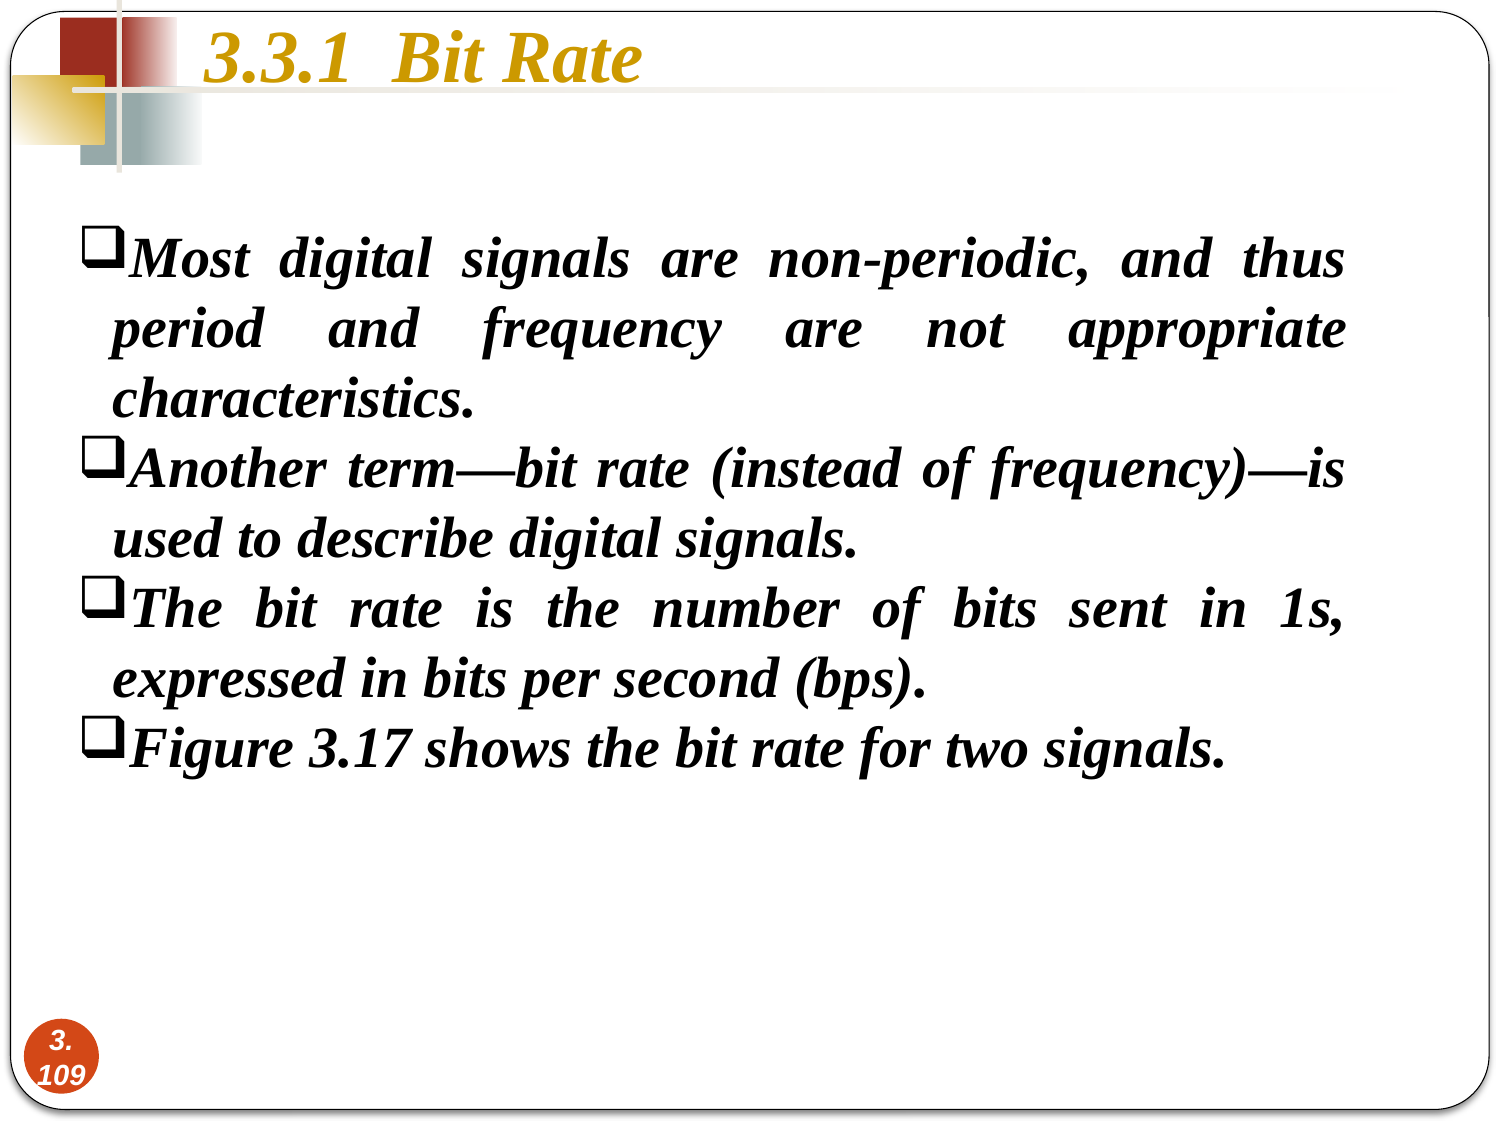

3.3.1  Bit Rate

Most digital signals are non-periodic, and thus period and frequency are not appropriate characteristics.
Another term—bit rate (instead of frequency)—is used to describe digital signals.
The bit rate is the number of bits sent in 1s, expressed in bits per second (bps).
Figure 3.17 shows the bit rate for two signals.
3.109